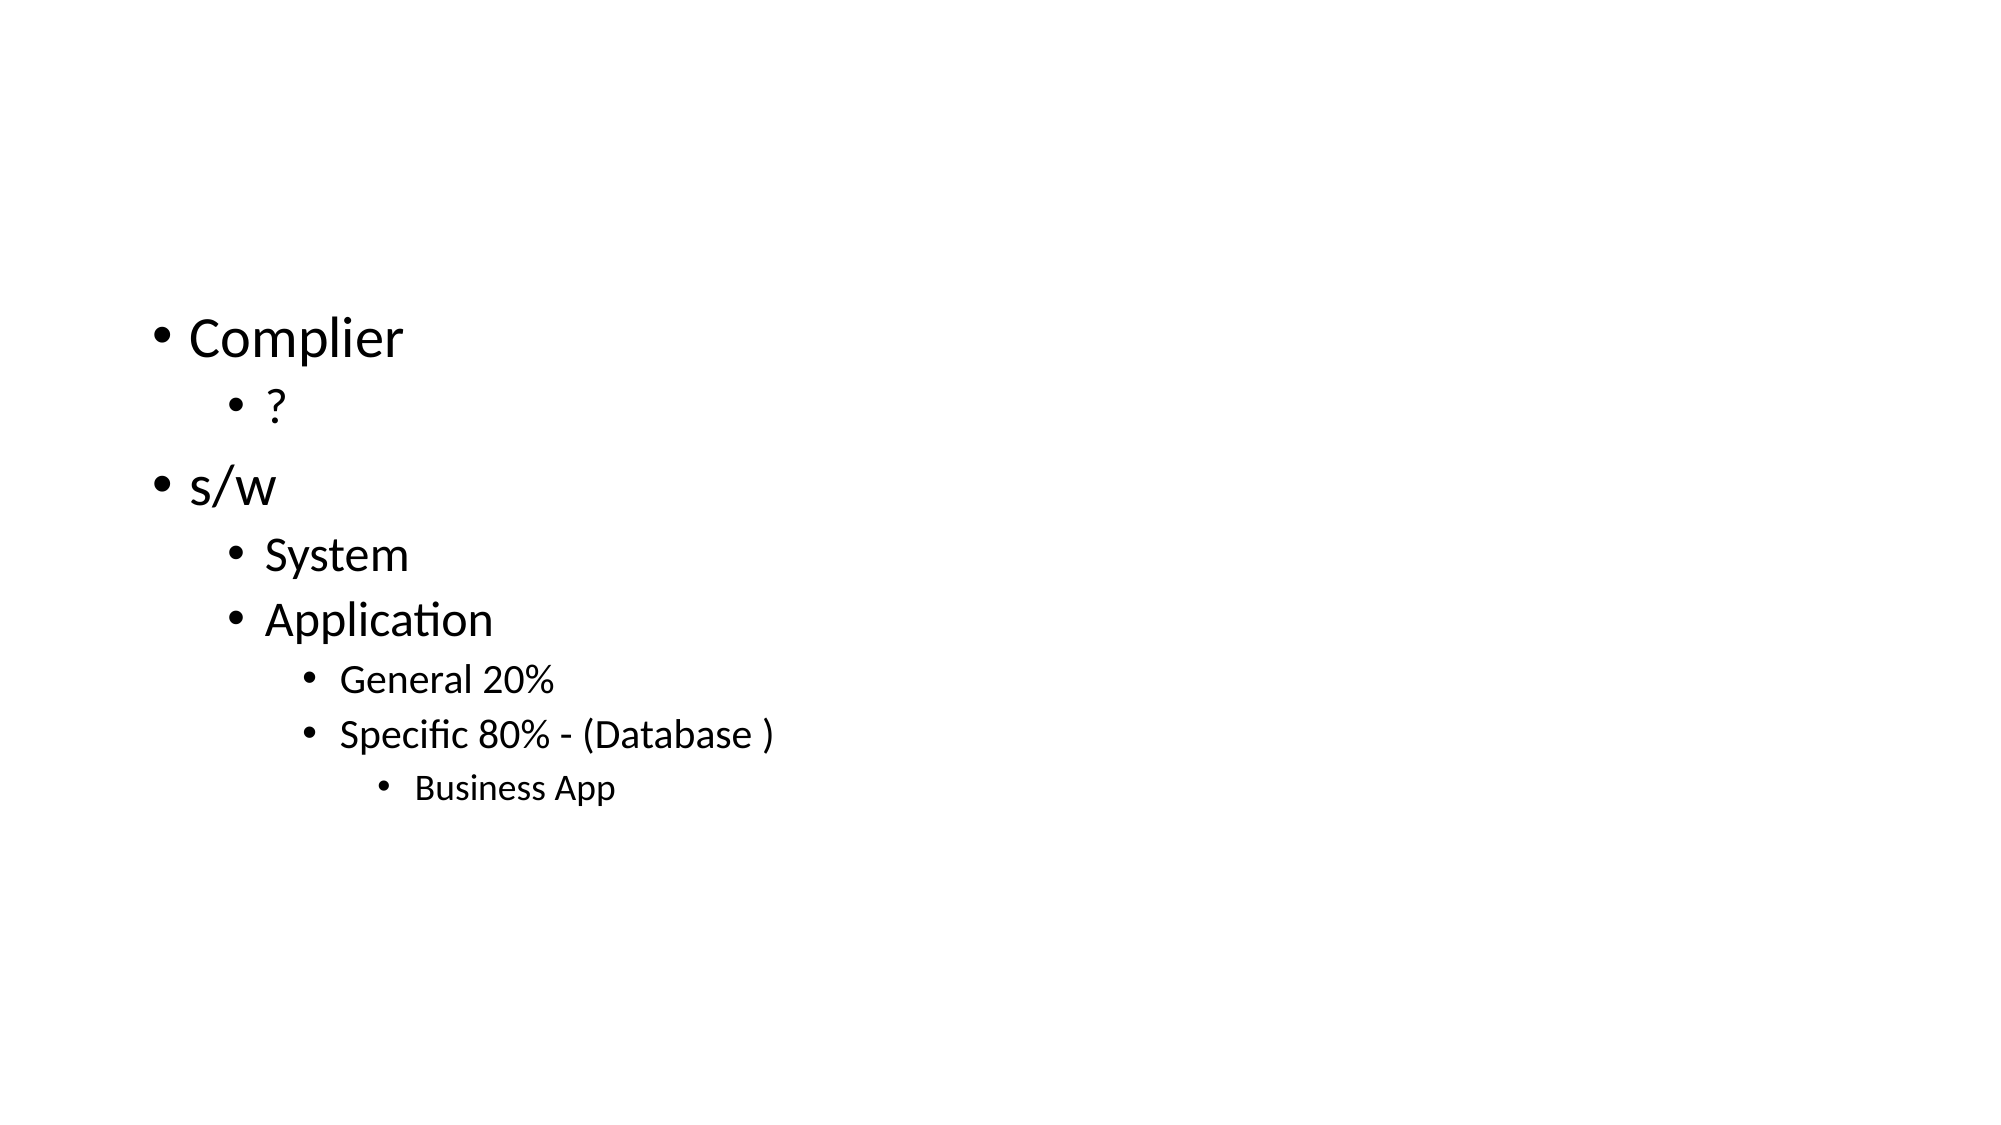

#
Complier
?
s/w
System
Application
General 20%
Specific 80% - (Database )
Business App